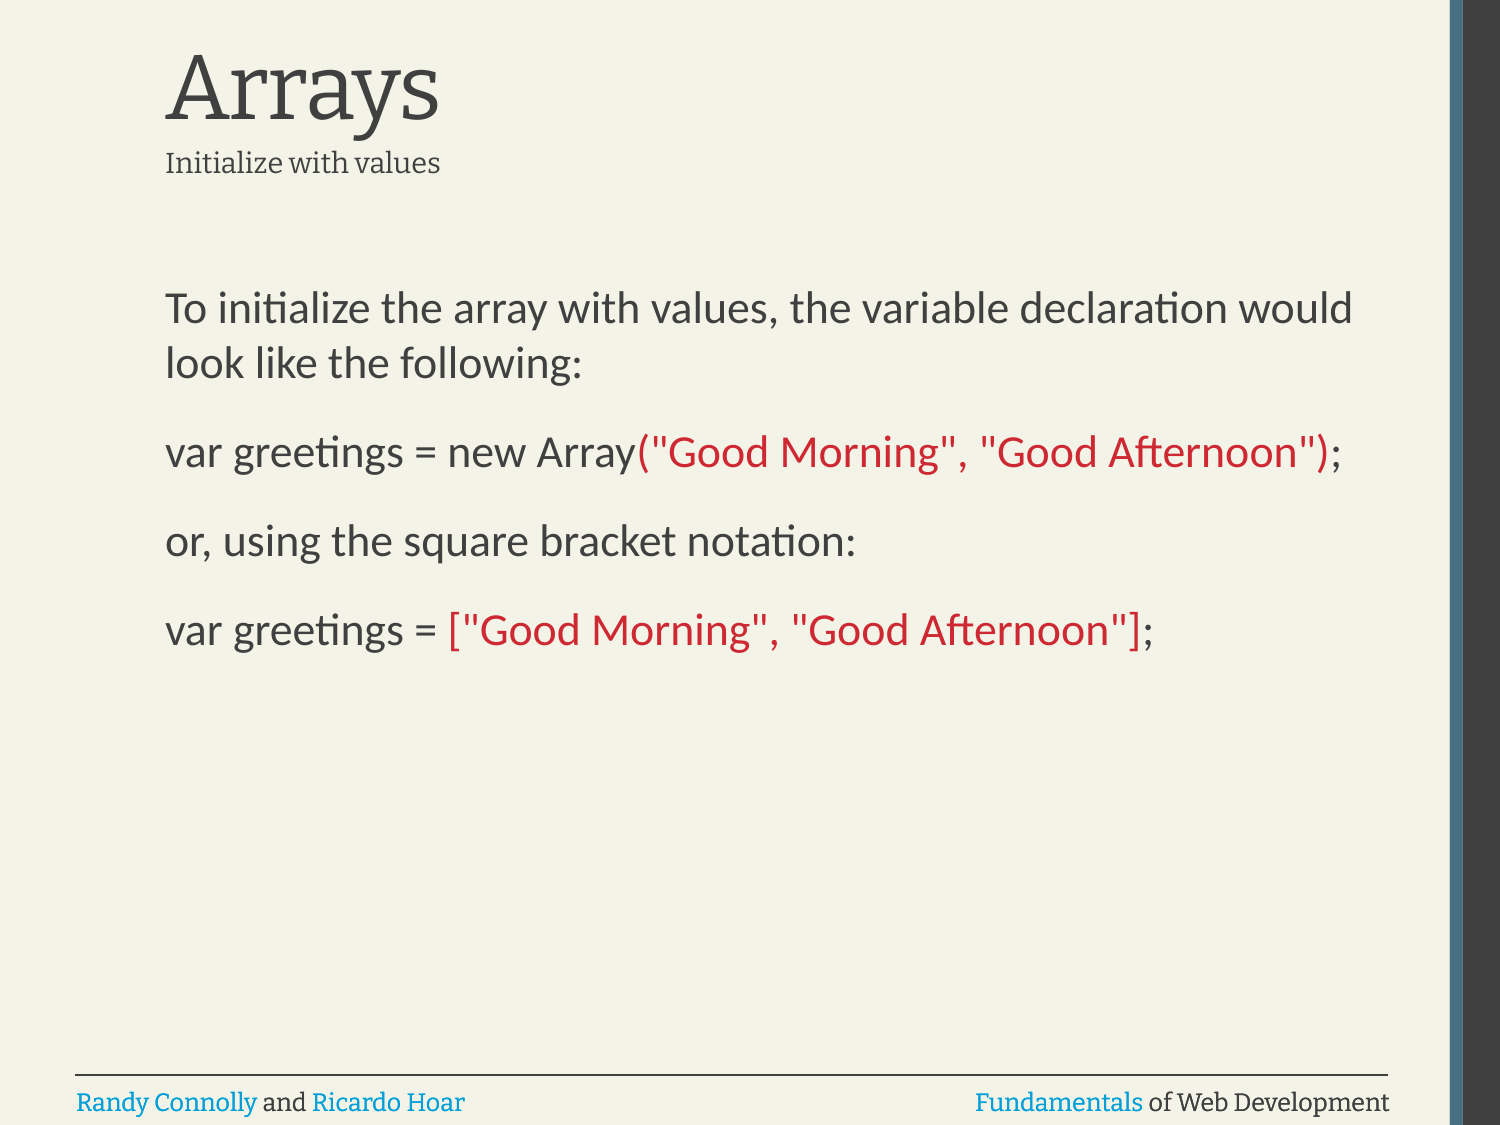

# Arrays
Initialize with values
To initialize the array with values, the variable declaration would look like the following:
var greetings = new Array("Good Morning", "Good Afternoon");
or, using the square bracket notation:
var greetings = ["Good Morning", "Good Afternoon"];